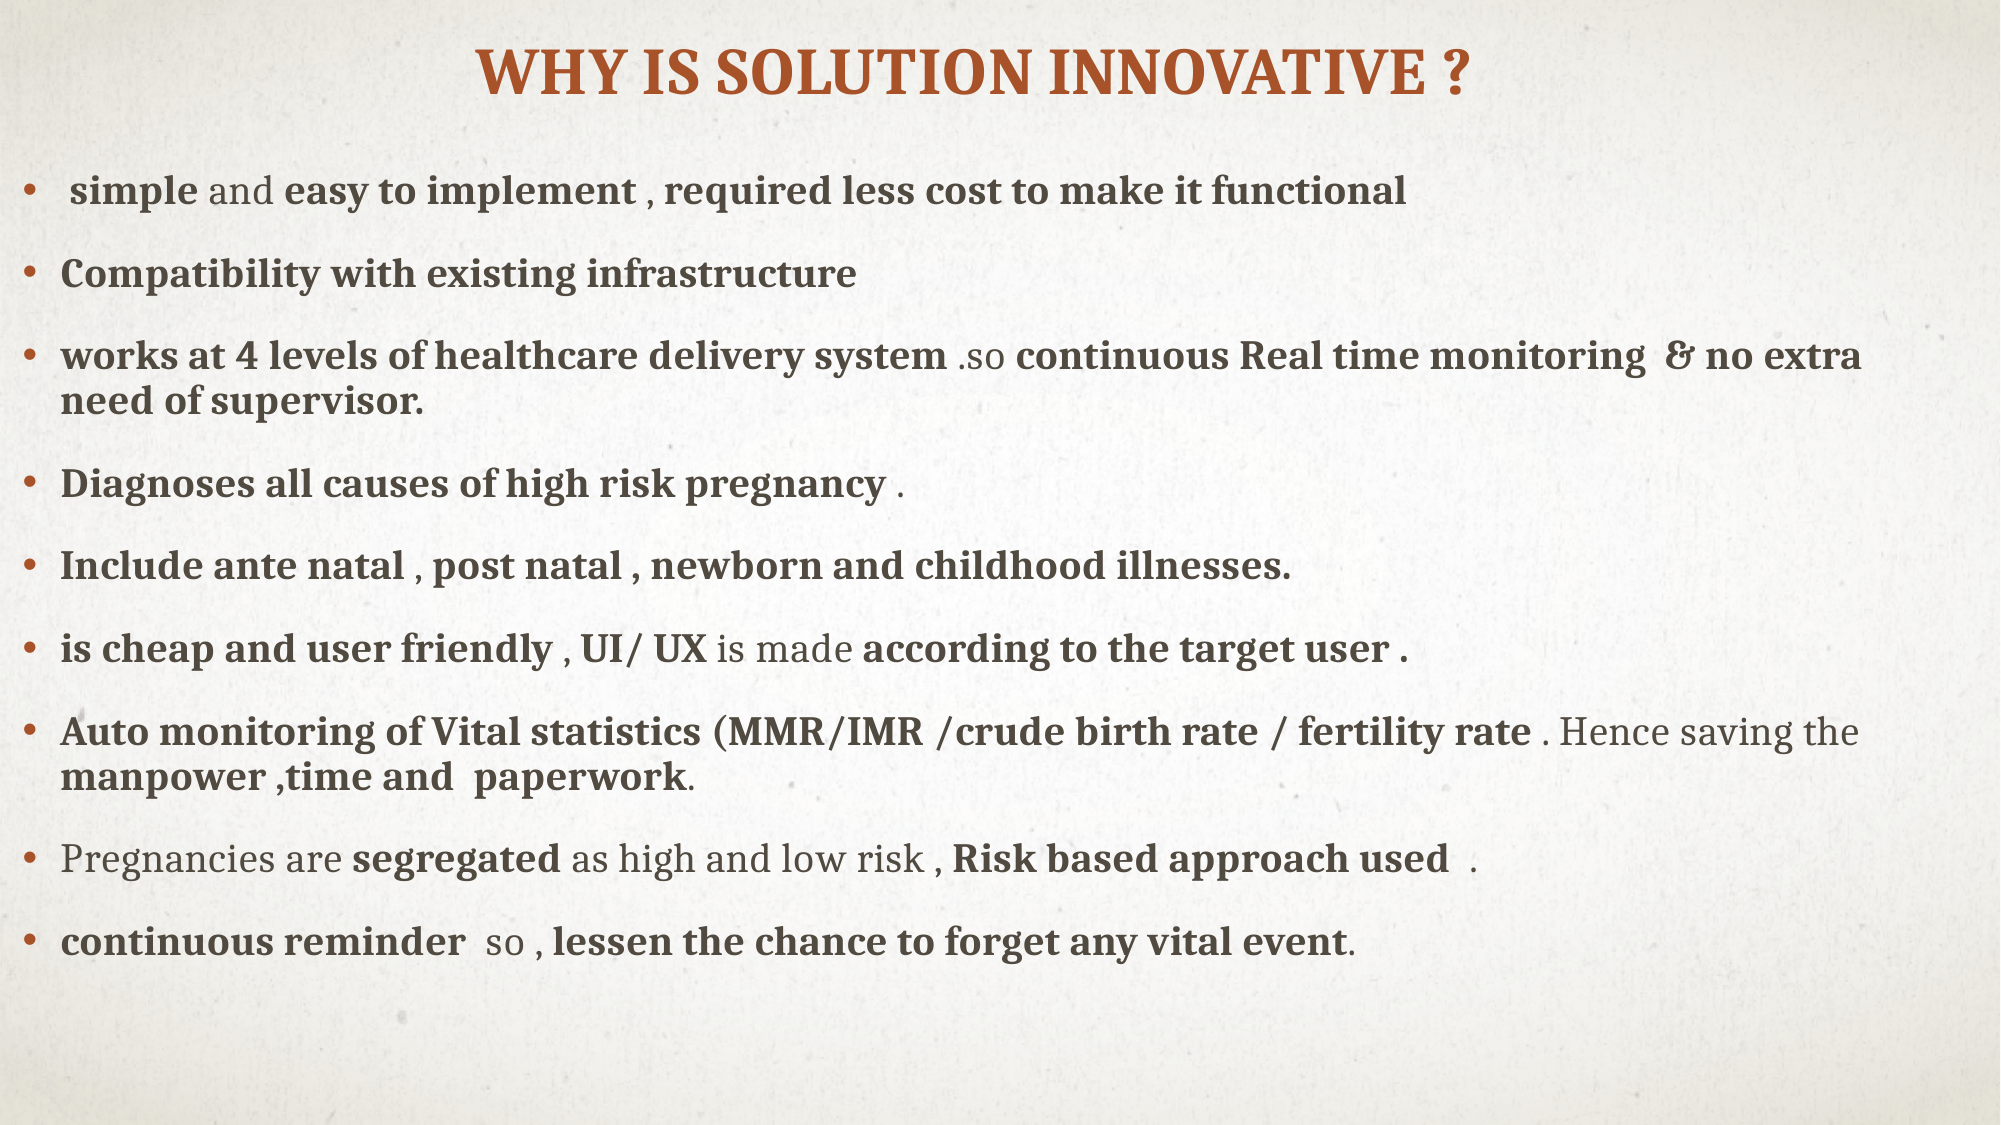

WHY IS SOLUTION INNOVATIVE ?
 simple and easy to implement , required less cost to make it functional
Compatibility with existing infrastructure
works at 4 levels of healthcare delivery system .so continuous Real time monitoring  & no extra need of supervisor.
Diagnoses all causes of high risk pregnancy .
Include ante natal , post natal , newborn and childhood illnesses.
is cheap and user friendly , UI/ UX is made according to the target user .
Auto monitoring of Vital statistics (MMR/IMR /crude birth rate / fertility rate . Hence saving the manpower ,time and  paperwork.
Pregnancies are segregated as high and low risk , Risk based approach used  .
continuous reminder  so , lessen the chance to forget any vital event.